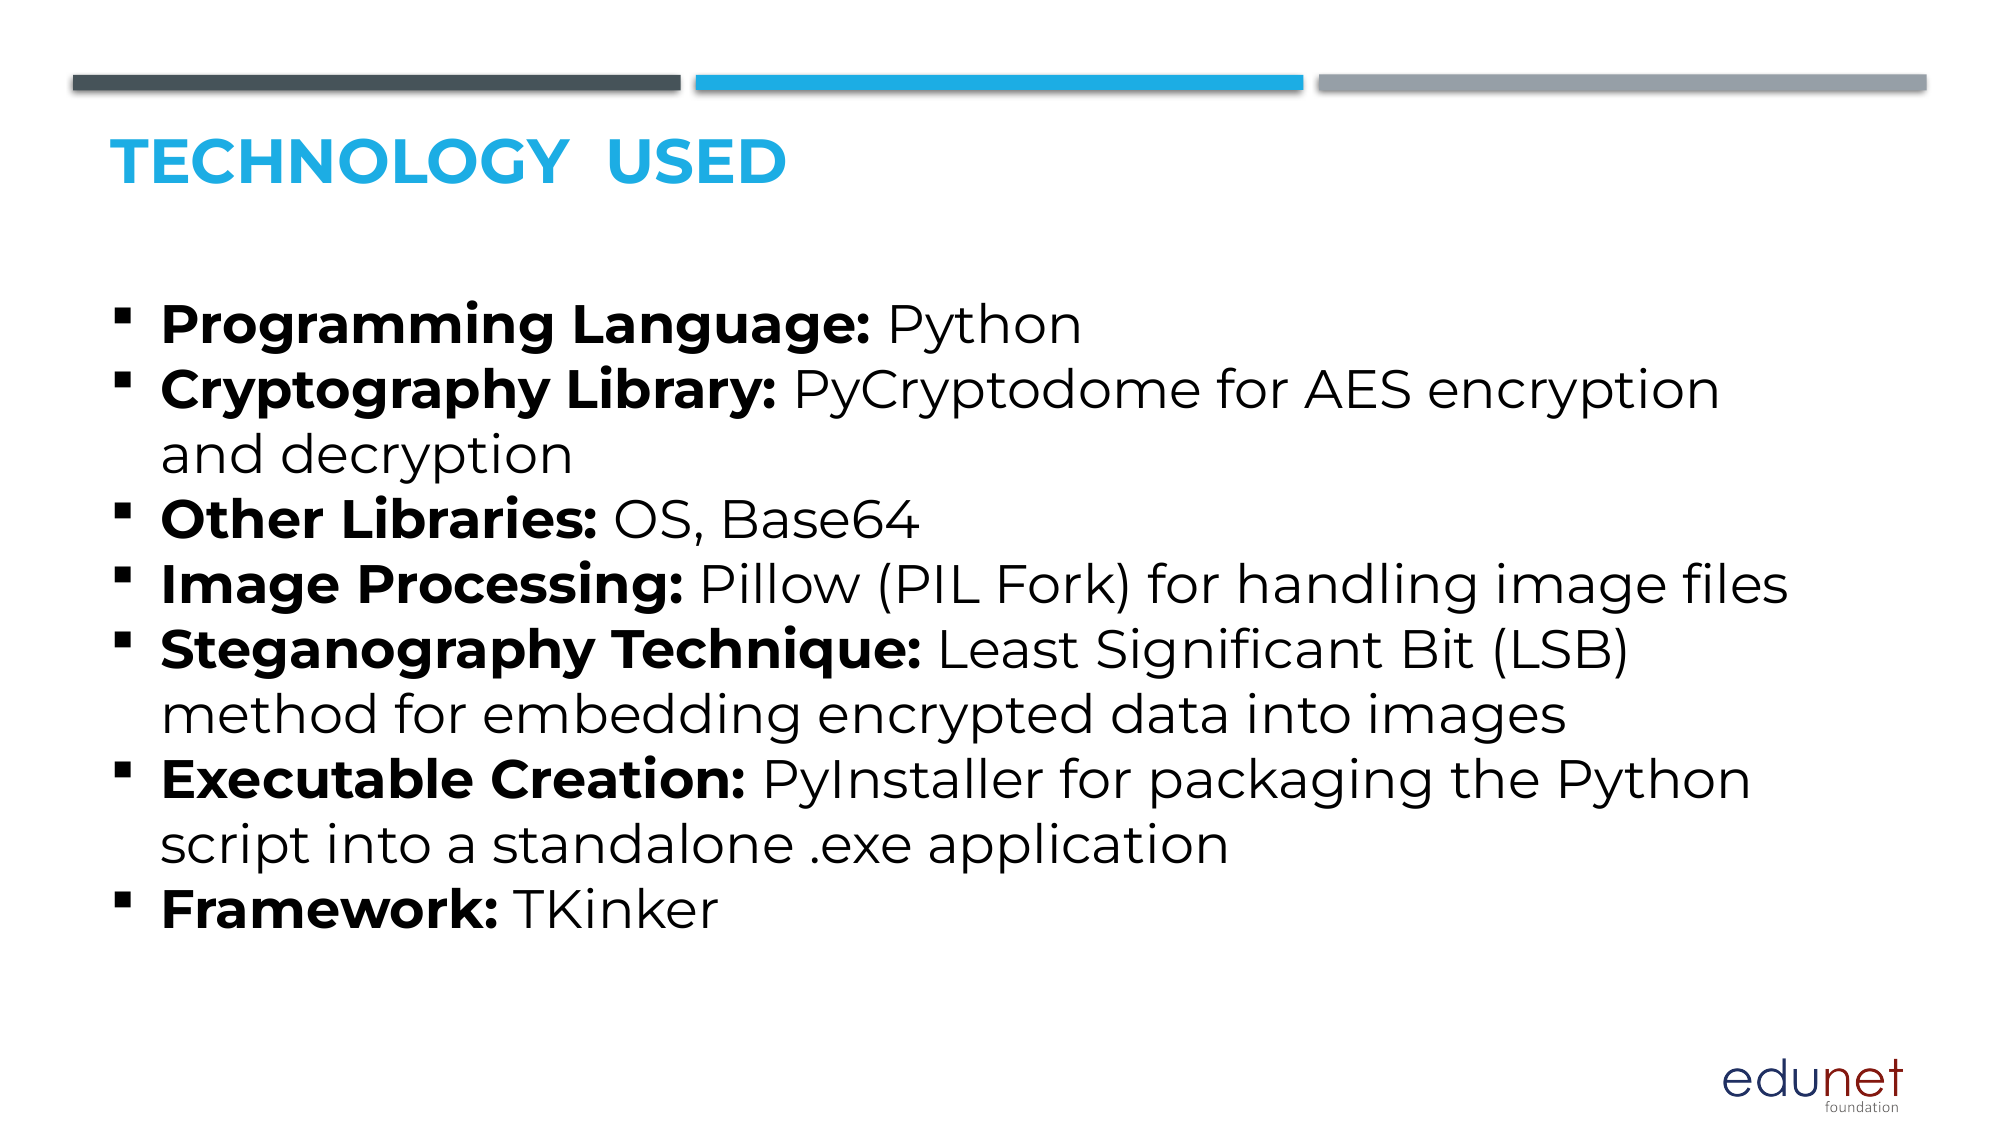

# Technology  used
Programming Language: Python
Cryptography Library: PyCryptodome for AES encryption and decryption
Other Libraries: OS, Base64
Image Processing: Pillow (PIL Fork) for handling image files
Steganography Technique: Least Significant Bit (LSB) method for embedding encrypted data into images
Executable Creation: PyInstaller for packaging the Python script into a standalone .exe application
Framework: TKinker